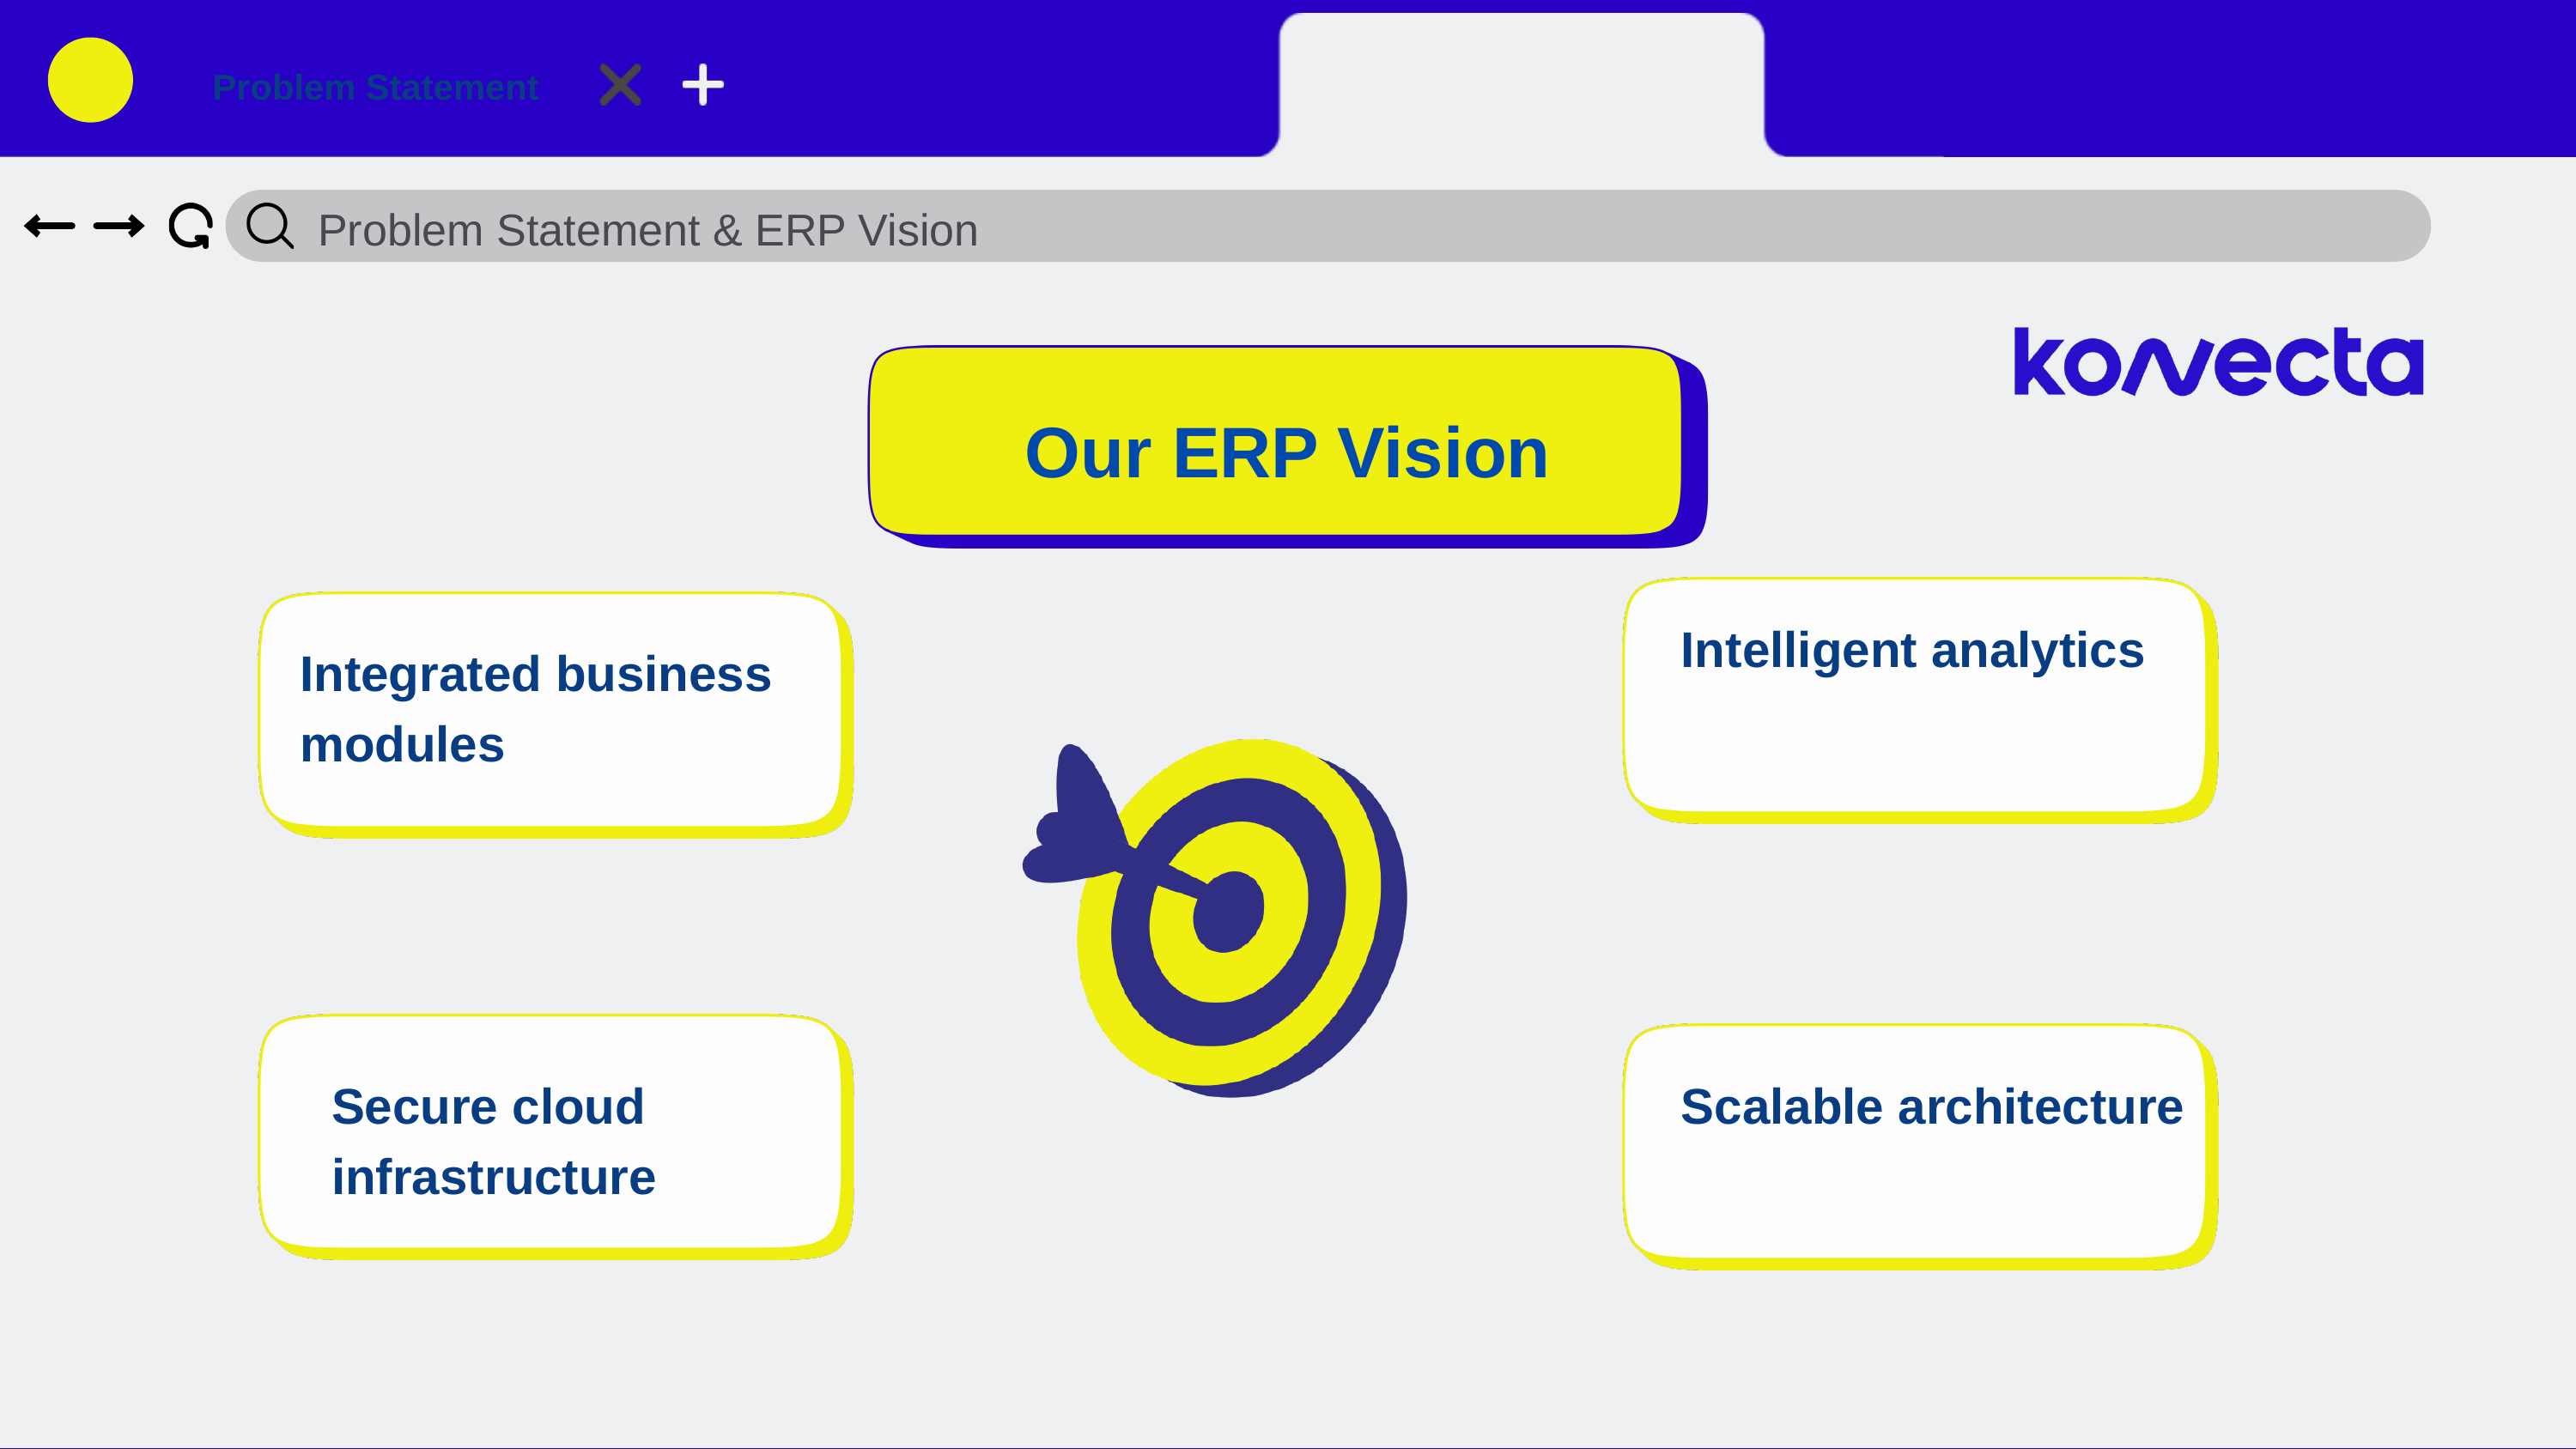

Problem Statement

Problem Statement & ERP Vision

Our ERP Vision

Integrated business modules

Intelligent analytics

Secure cloud infrastructure
Scalable architecture